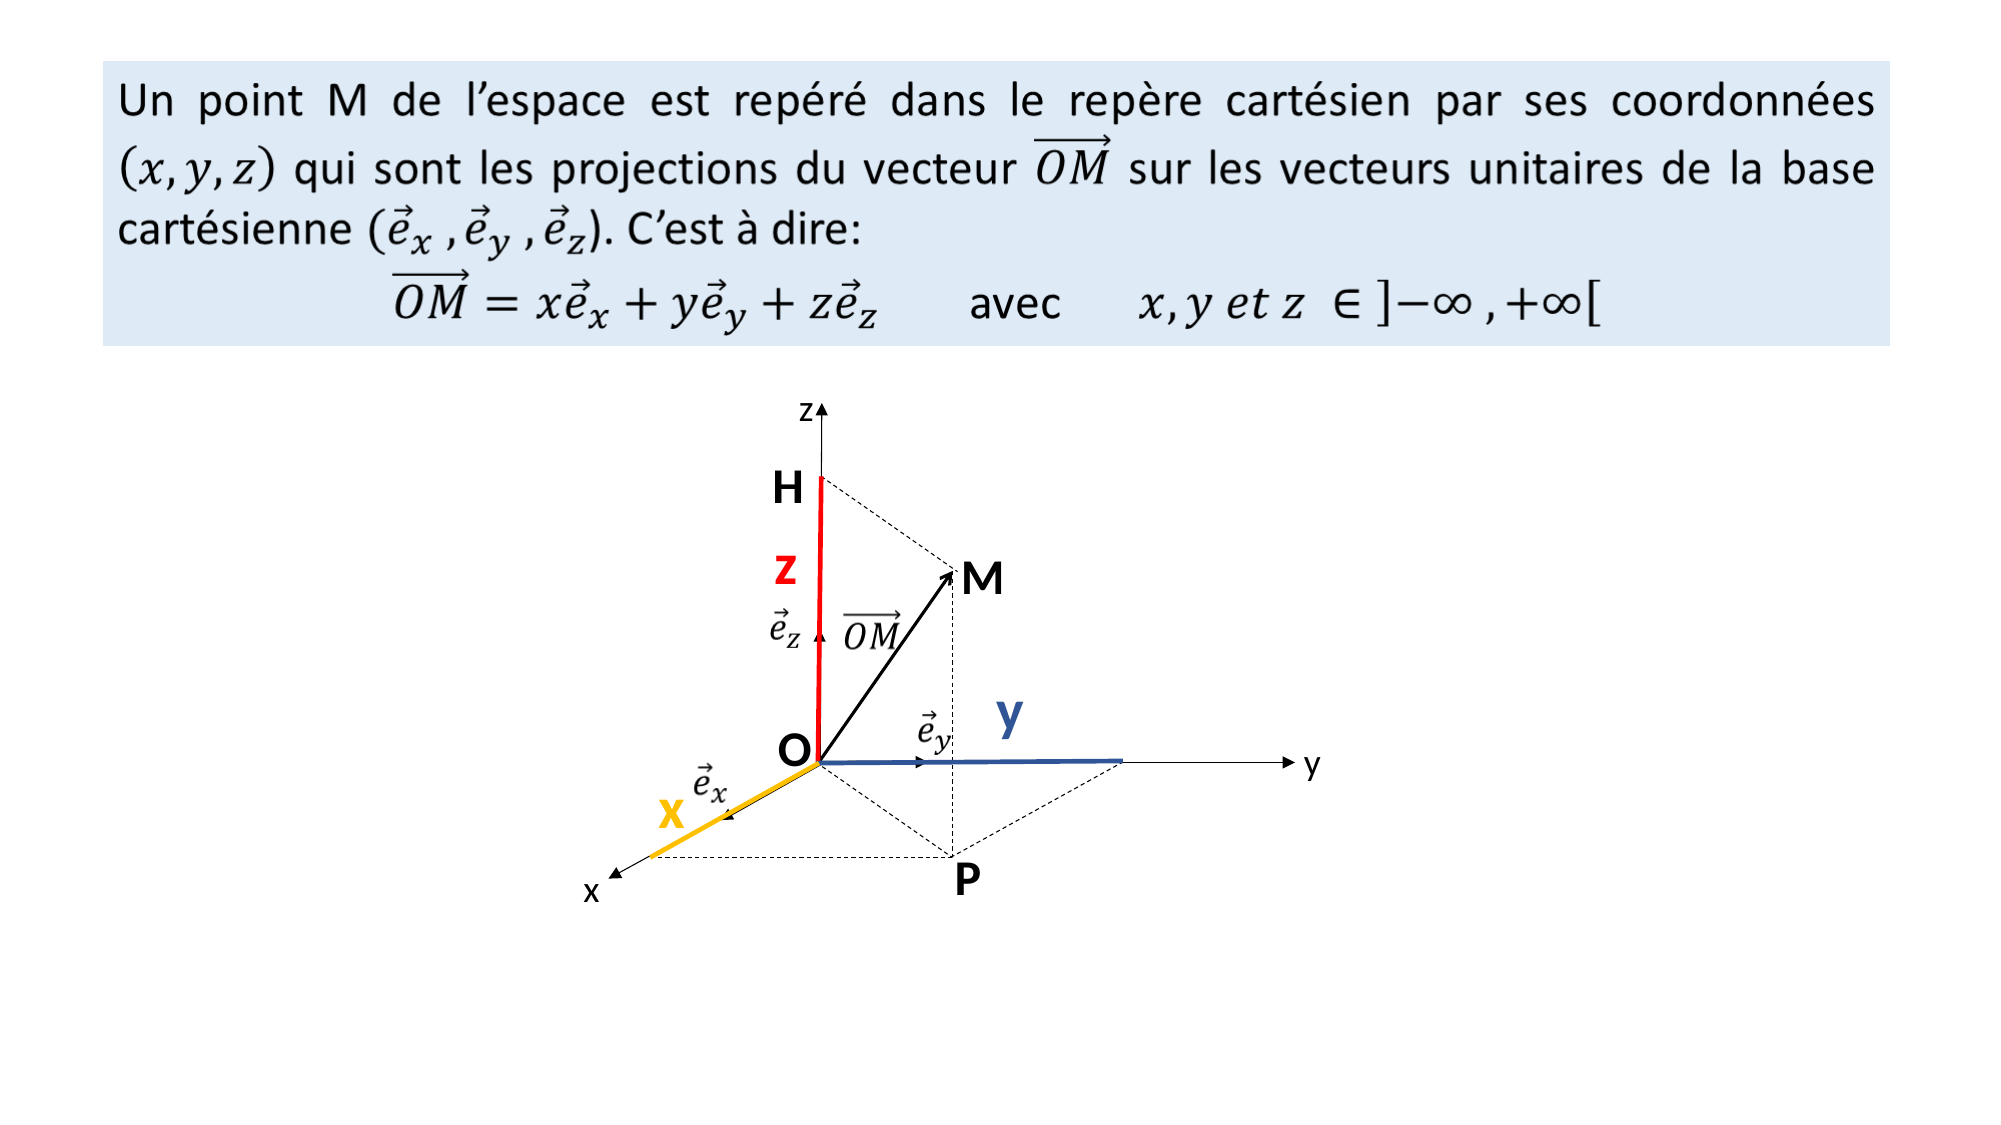

z
H
z
M

y

O
y

x
P
x